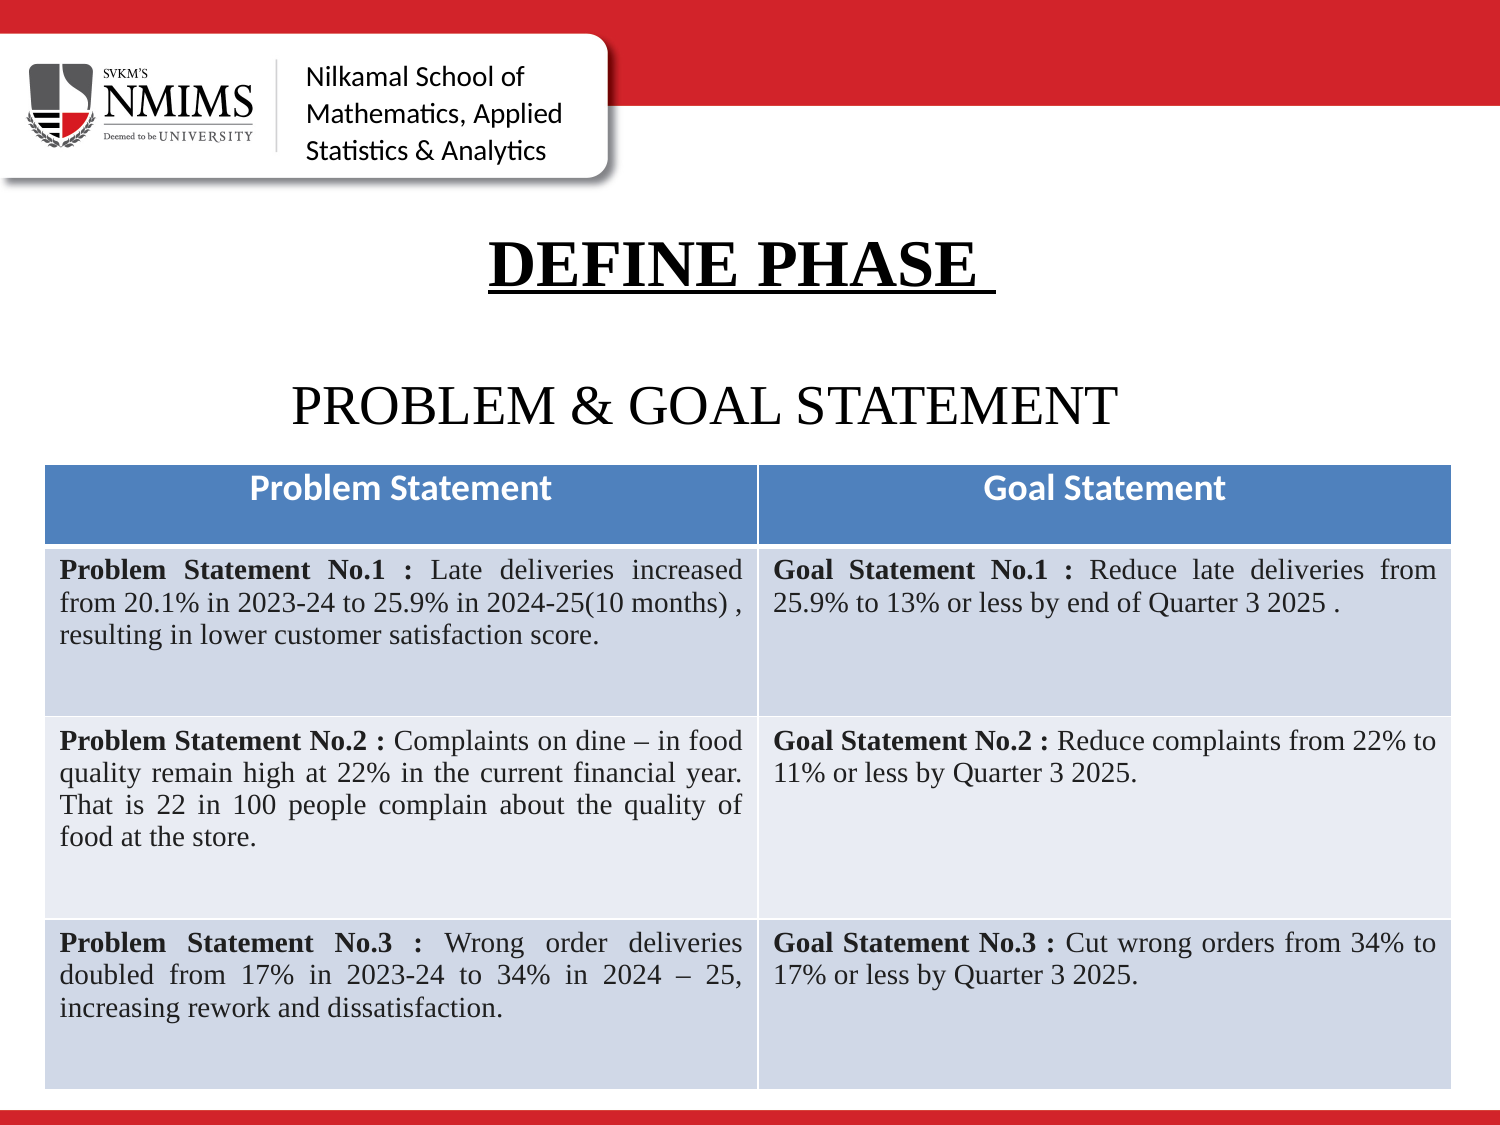

Nilkamal School of Mathematics, Applied Statistics & Analytics
DEFINE PHASE
# PROBLEM & GOAL STATEMENT
| Problem Statement | Goal Statement |
| --- | --- |
| Problem Statement No.1 : Late deliveries increased from 20.1% in 2023-24 to 25.9% in 2024-25(10 months) , resulting in lower customer satisfaction score. | Goal Statement No.1 : Reduce late deliveries from 25.9% to 13% or less by end of Quarter 3 2025 . |
| Problem Statement No.2 : ​​Complaints on dine – in food quality remain high at 22% in the current financial year. That is 22 in 100 people complain about the quality of food at the store. | Goal Statement No.2 : Reduce complaints from 22% to 11% or less by Quarter 3 2025. |
| Problem Statement No.3 : ​​Wrong order deliveries doubled from 17% in 2023-24 to 34% in 2024 – 25, increasing rework and dissatisfaction. | Goal Statement No.3 : ​​Cut wrong orders from 34% to 17% or less by Quarter 3 2025. |